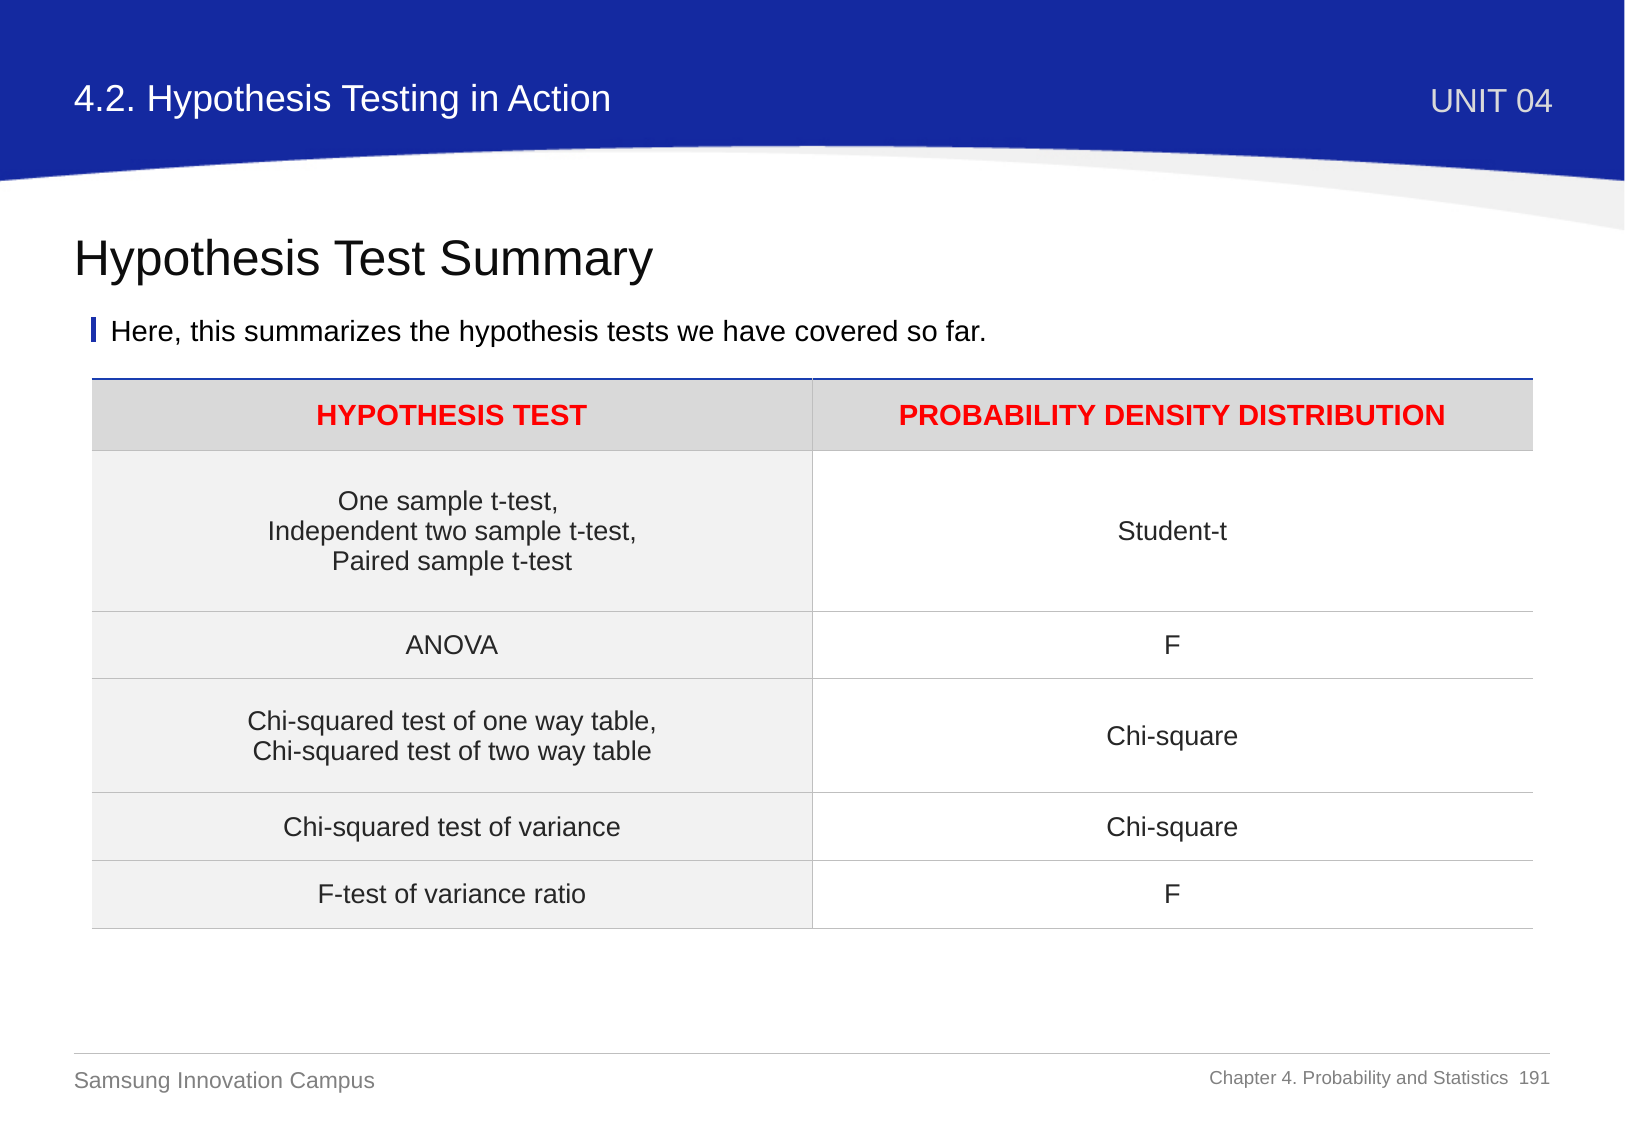

4.2. Hypothesis Testing in Action
UNIT 04
Hypothesis Test Summary
Here, this summarizes the hypothesis tests we have covered so far.
| HYPOTHESIS TEST | PROBABILITY DENSITY DISTRIBUTION |
| --- | --- |
| One sample t-test, Independent two sample t-test, Paired sample t-test | Student-t |
| ANOVA | F |
| Chi-squared test of one way table, Chi-squared test of two way table | Chi-square |
| Chi-squared test of variance | Chi-square |
| F-test of variance ratio | F |